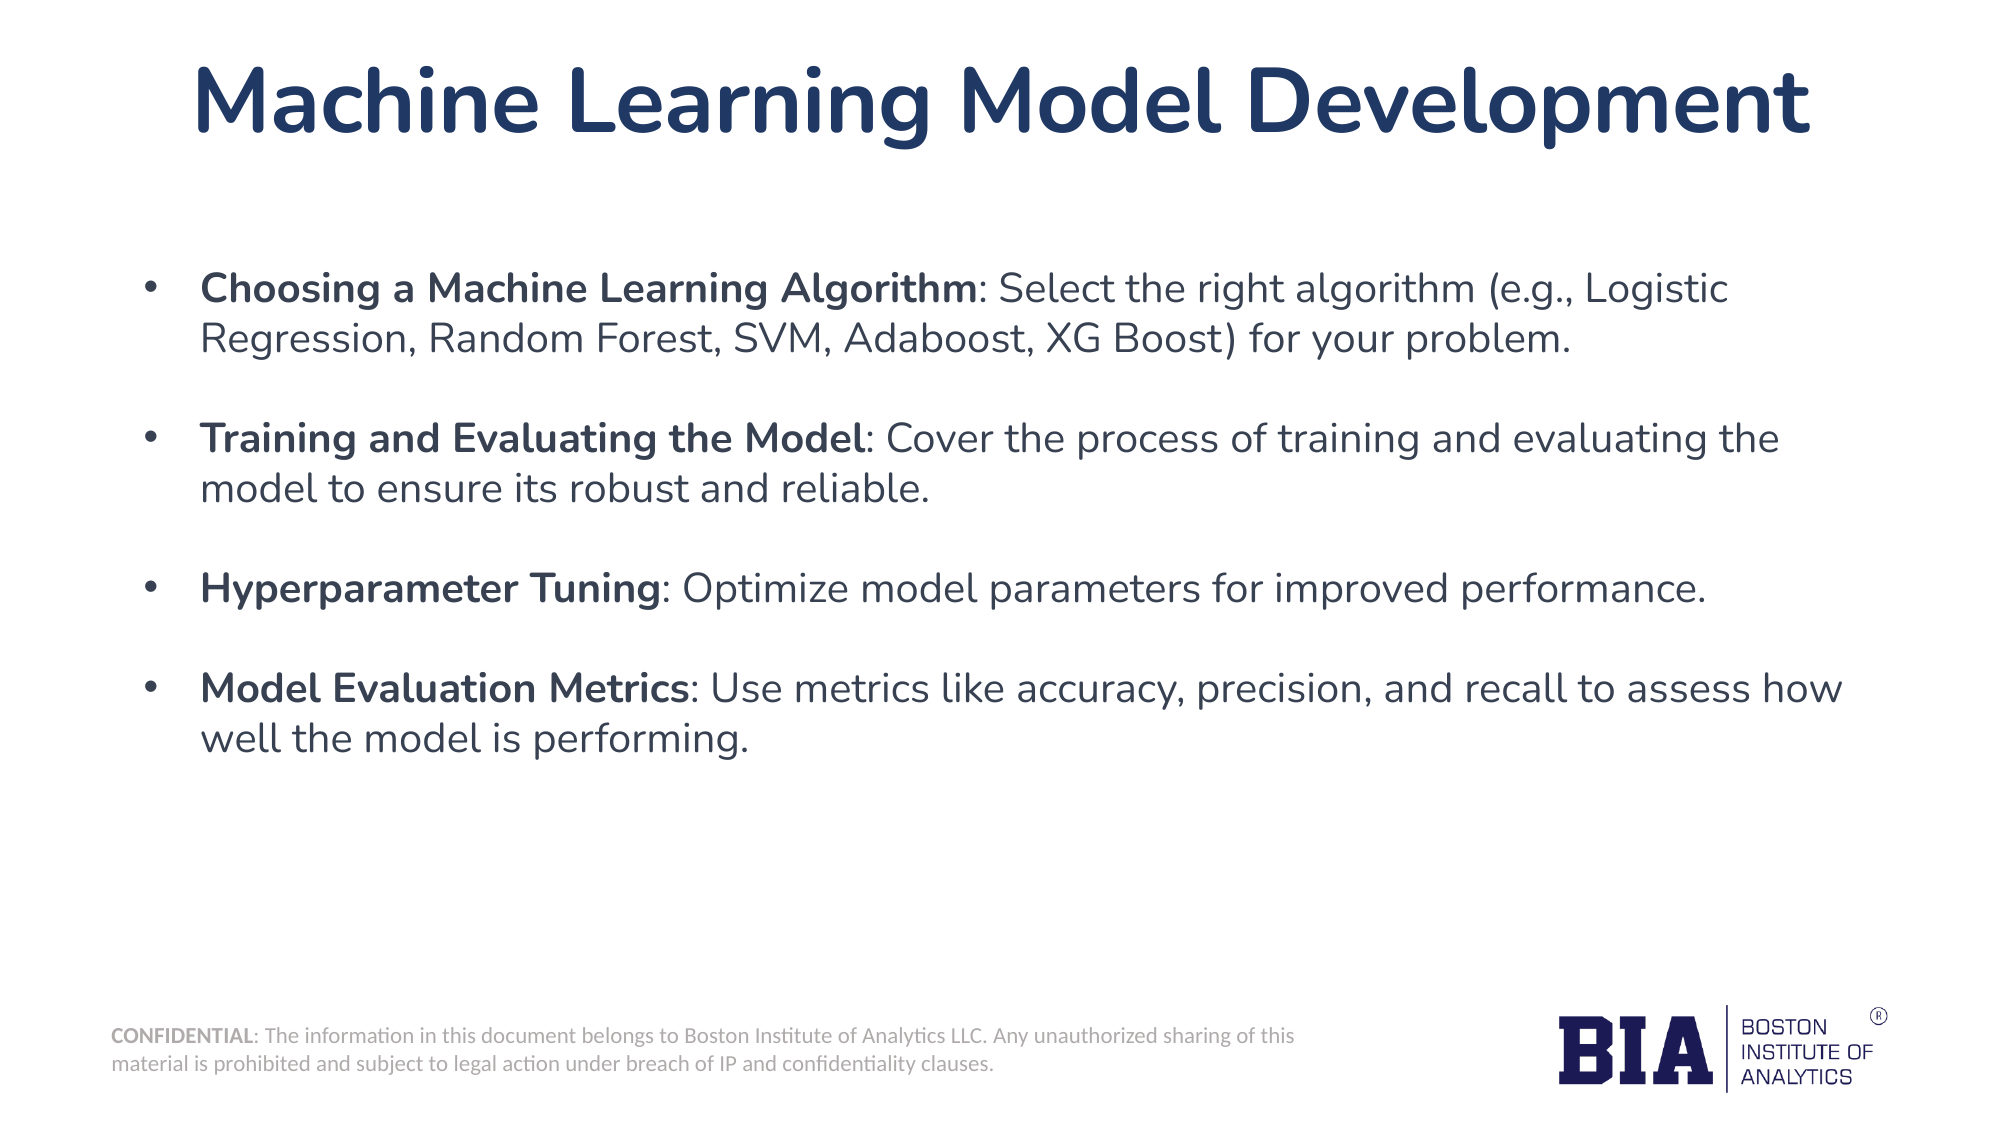

Machine Learning Model Development
Choosing a Machine Learning Algorithm: Select the right algorithm (e.g., Logistic Regression, Random Forest, SVM, Adaboost, XG Boost) for your problem.

Training and Evaluating the Model: Cover the process of training and evaluating the model to ensure its robust and reliable.

Hyperparameter Tuning: Optimize model parameters for improved performance.

Model Evaluation Metrics: Use metrics like accuracy, precision, and recall to assess how well the model is performing.